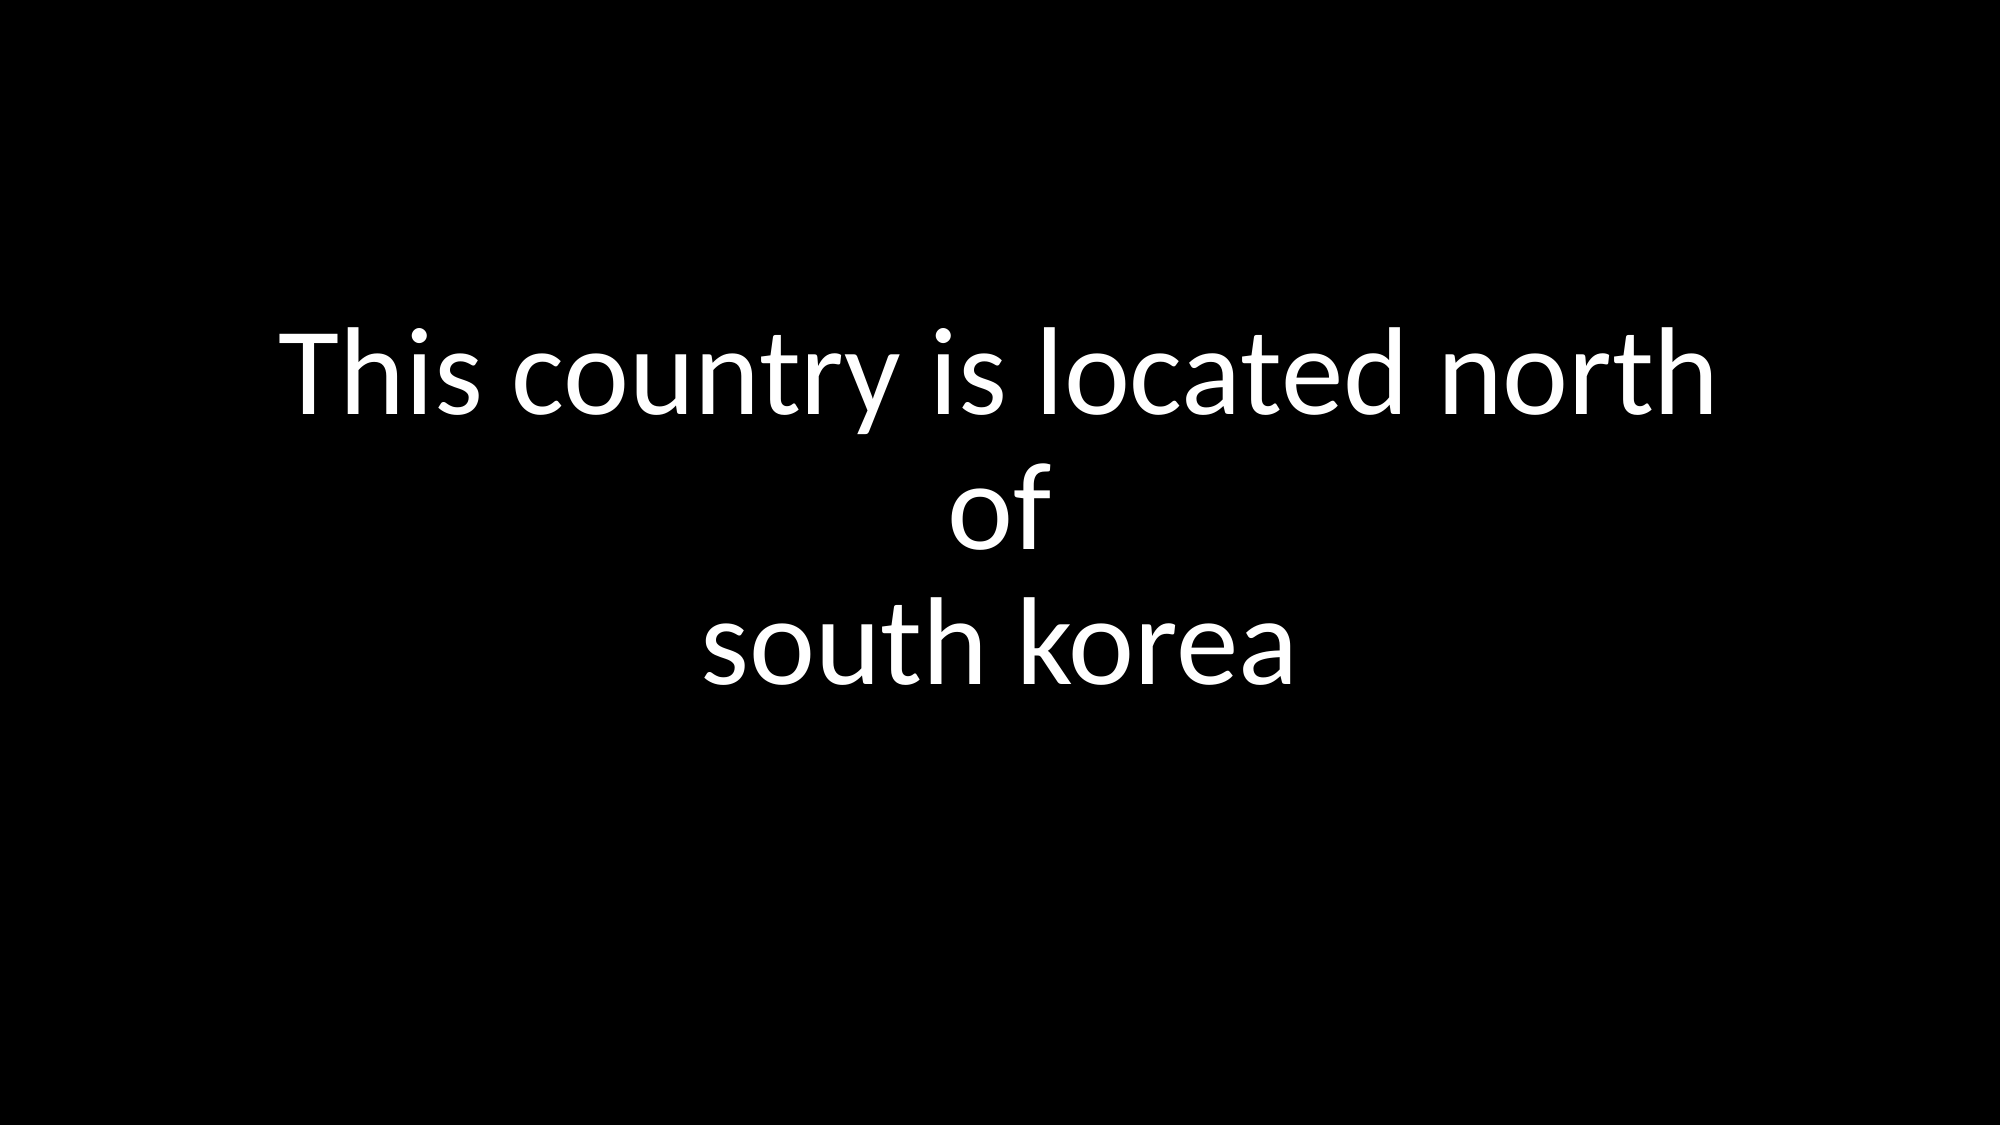

# This country is located north of south korea